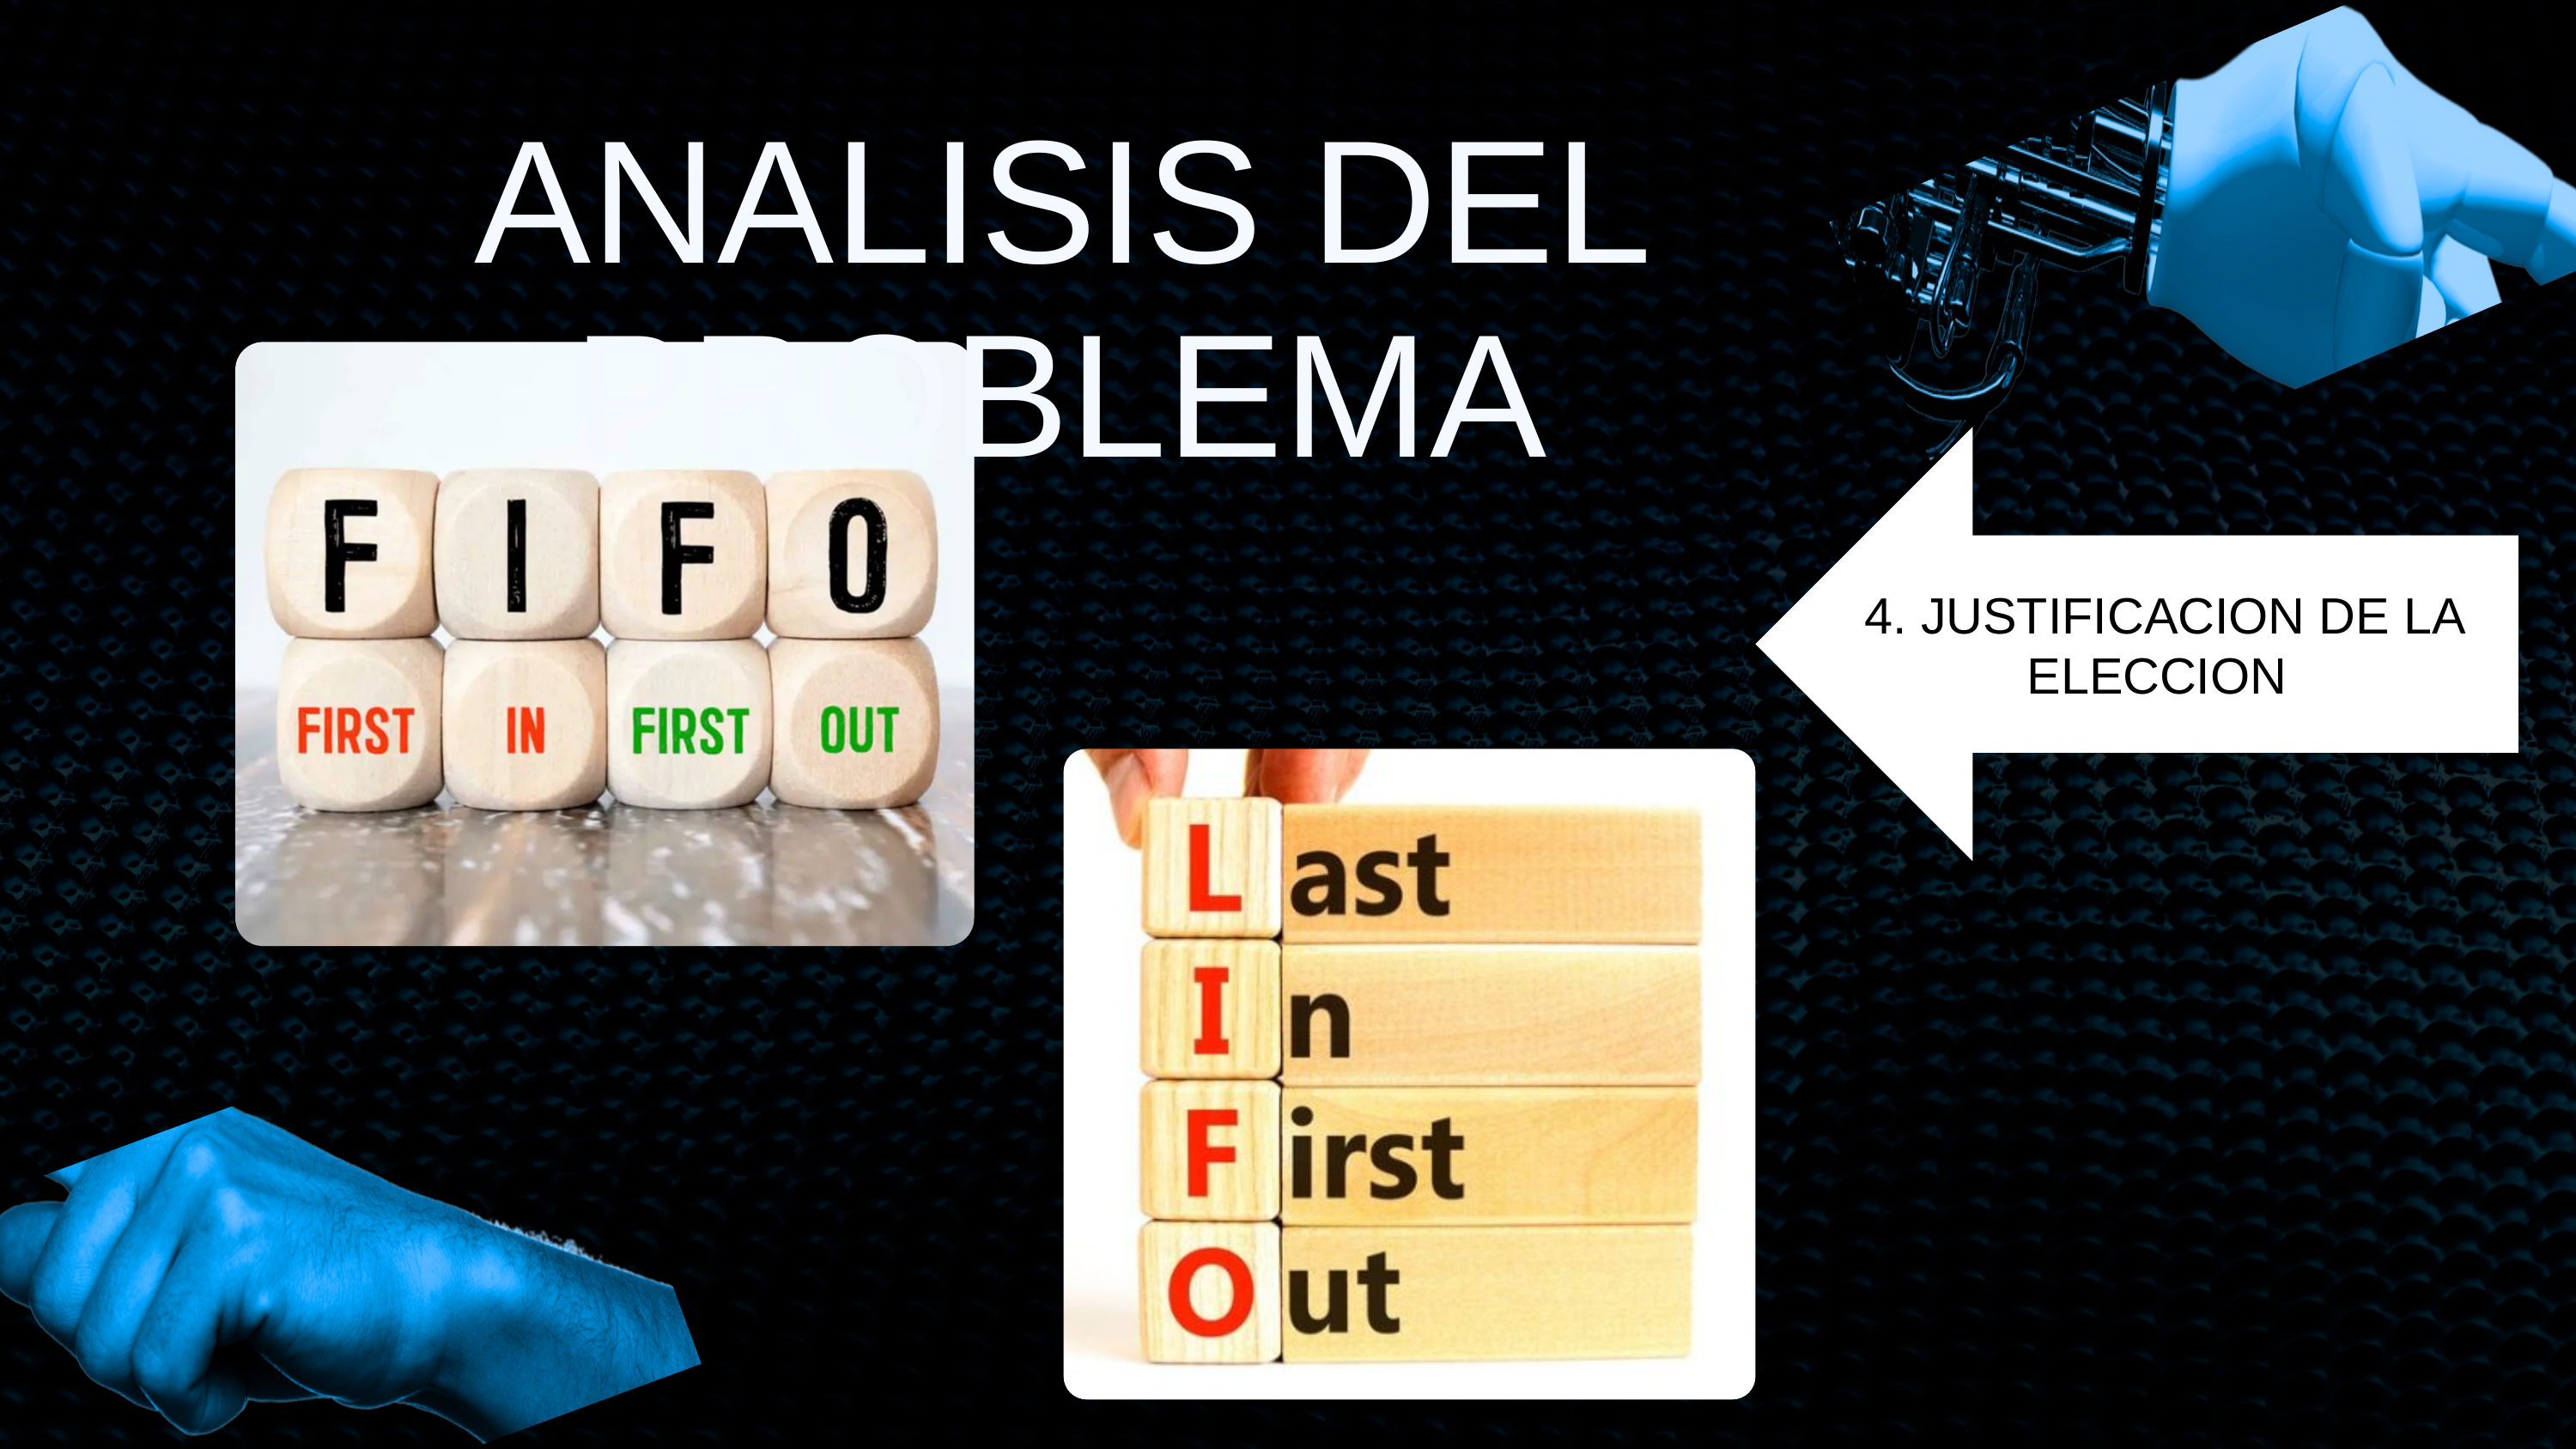

ANALISIS DEL PROBLEMA

4. JUSTIFICACION DE LA ELECCION